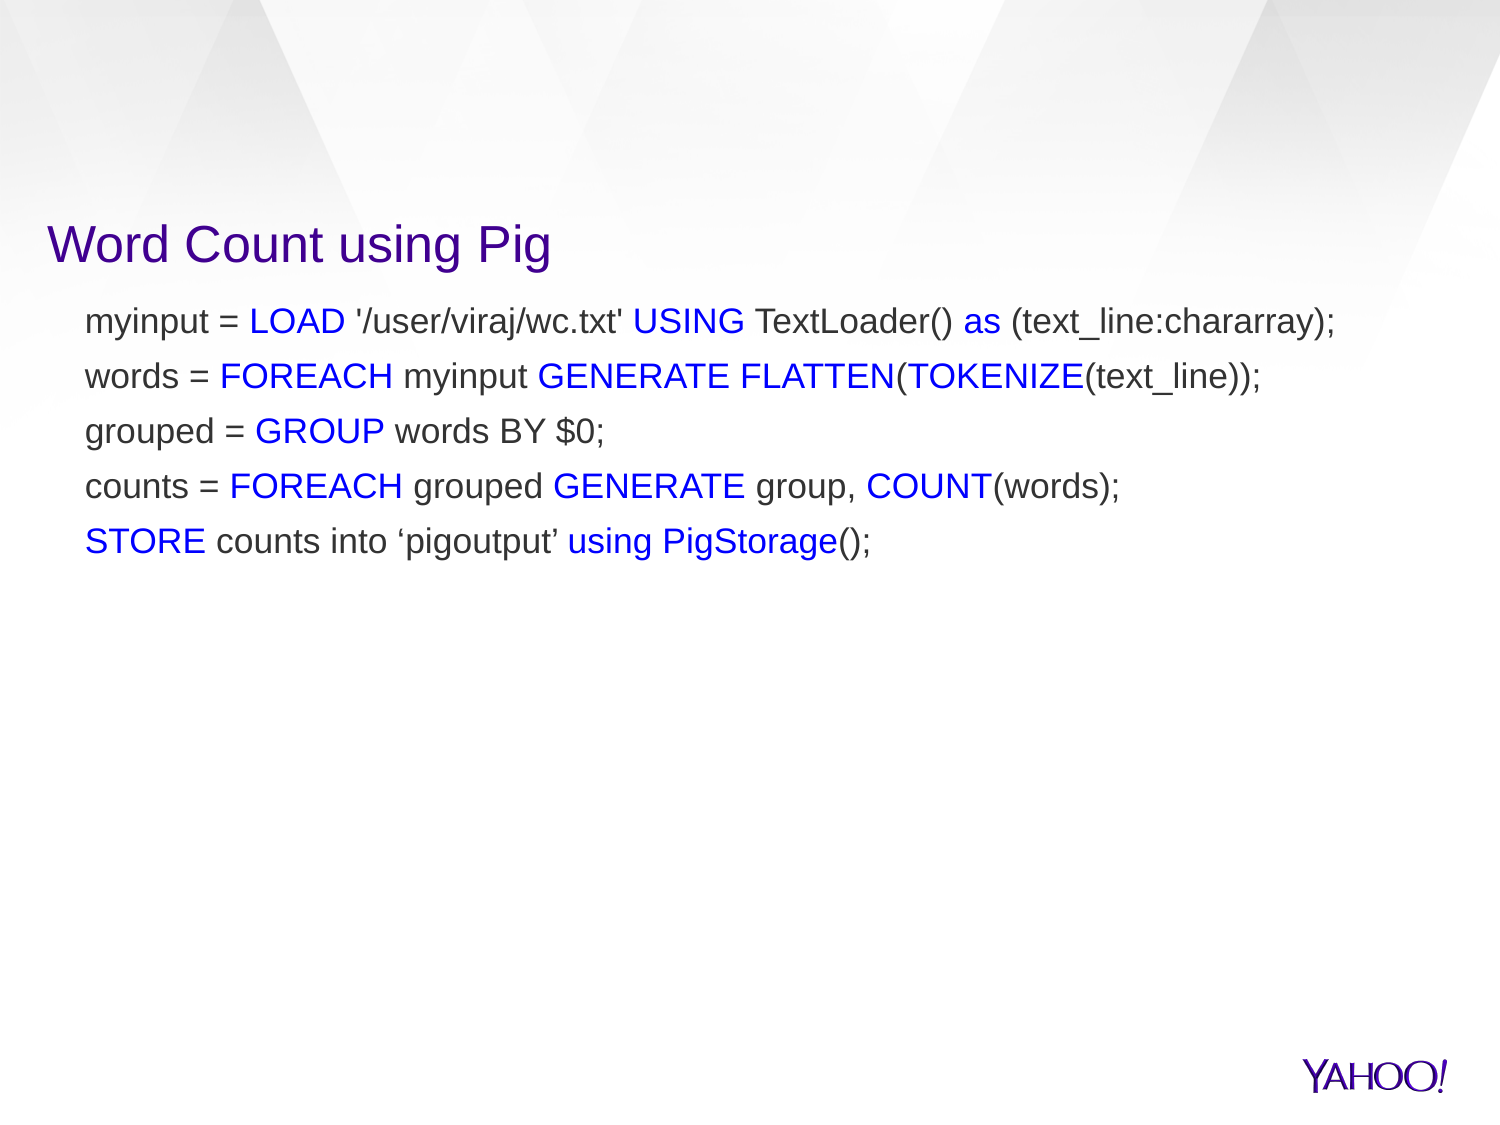

# Word Count using Pig
myinput = LOAD '/user/viraj/wc.txt' USING TextLoader() as (text_line:chararray);
words = FOREACH myinput GENERATE FLATTEN(TOKENIZE(text_line));
grouped = GROUP words BY $0;
counts = FOREACH grouped GENERATE group, COUNT(words);
STORE counts into ‘pigoutput’ using PigStorage();